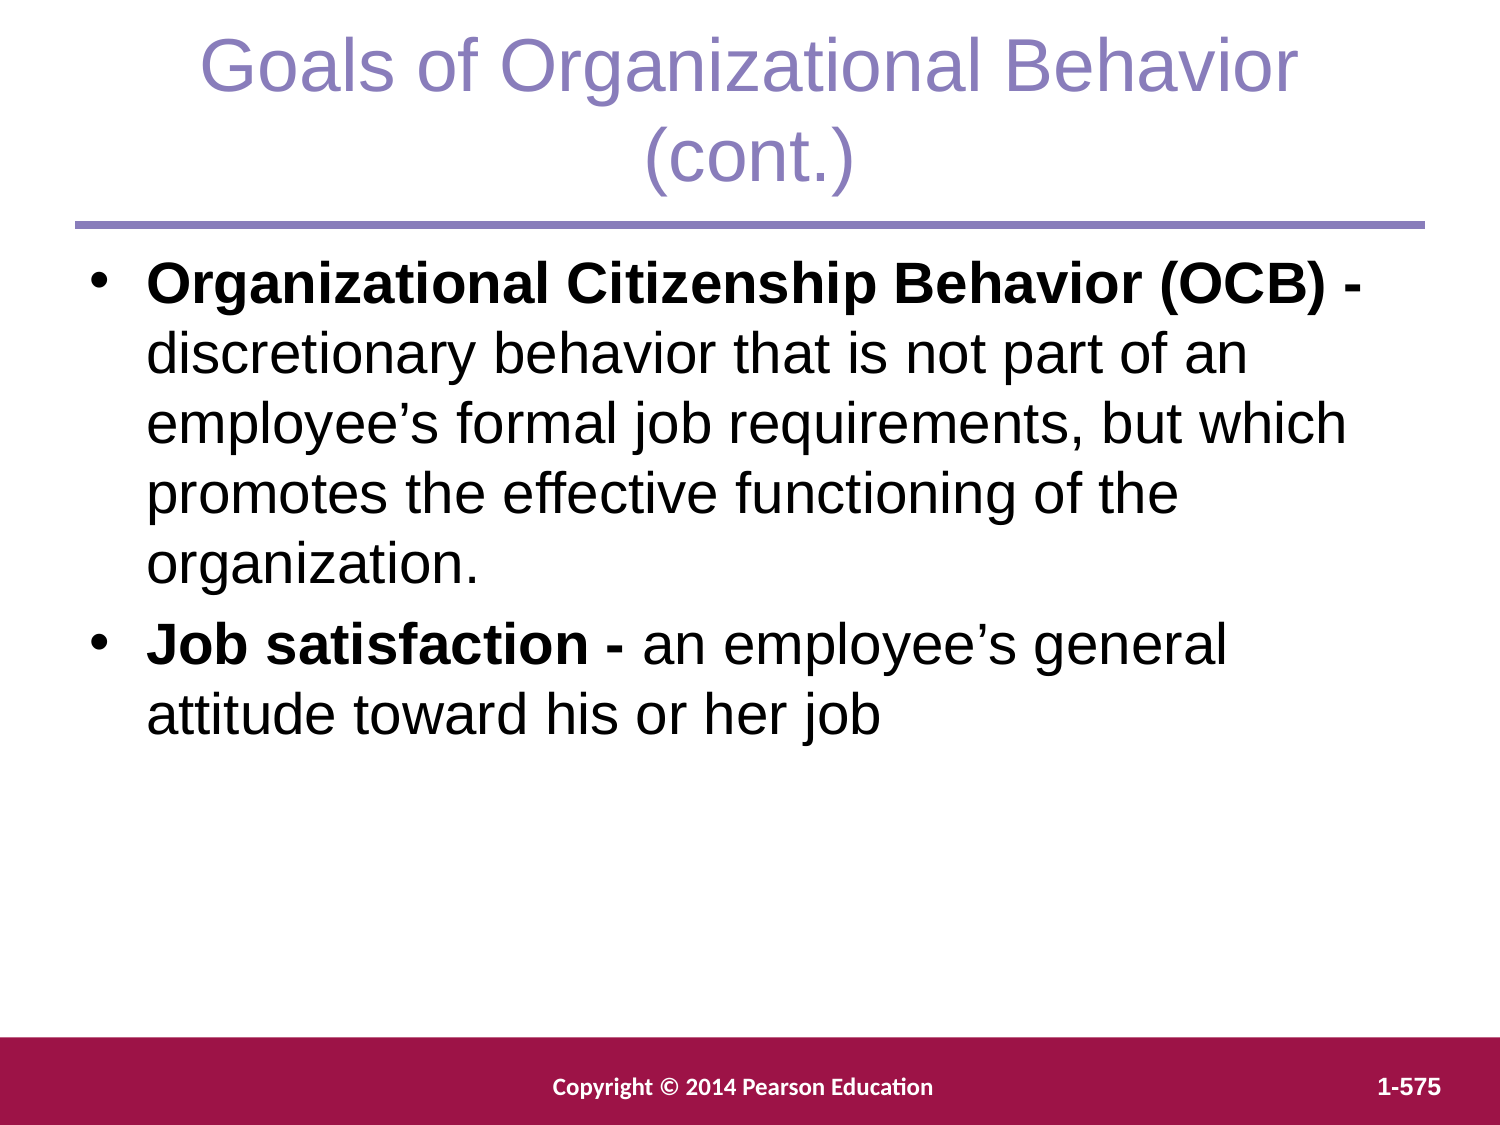

Goals of Organizational Behavior (cont.)
Organizational Citizenship Behavior (OCB) - discretionary behavior that is not part of an employee’s formal job requirements, but which promotes the effective functioning of the organization.
Job satisfaction - an employee’s general attitude toward his or her job